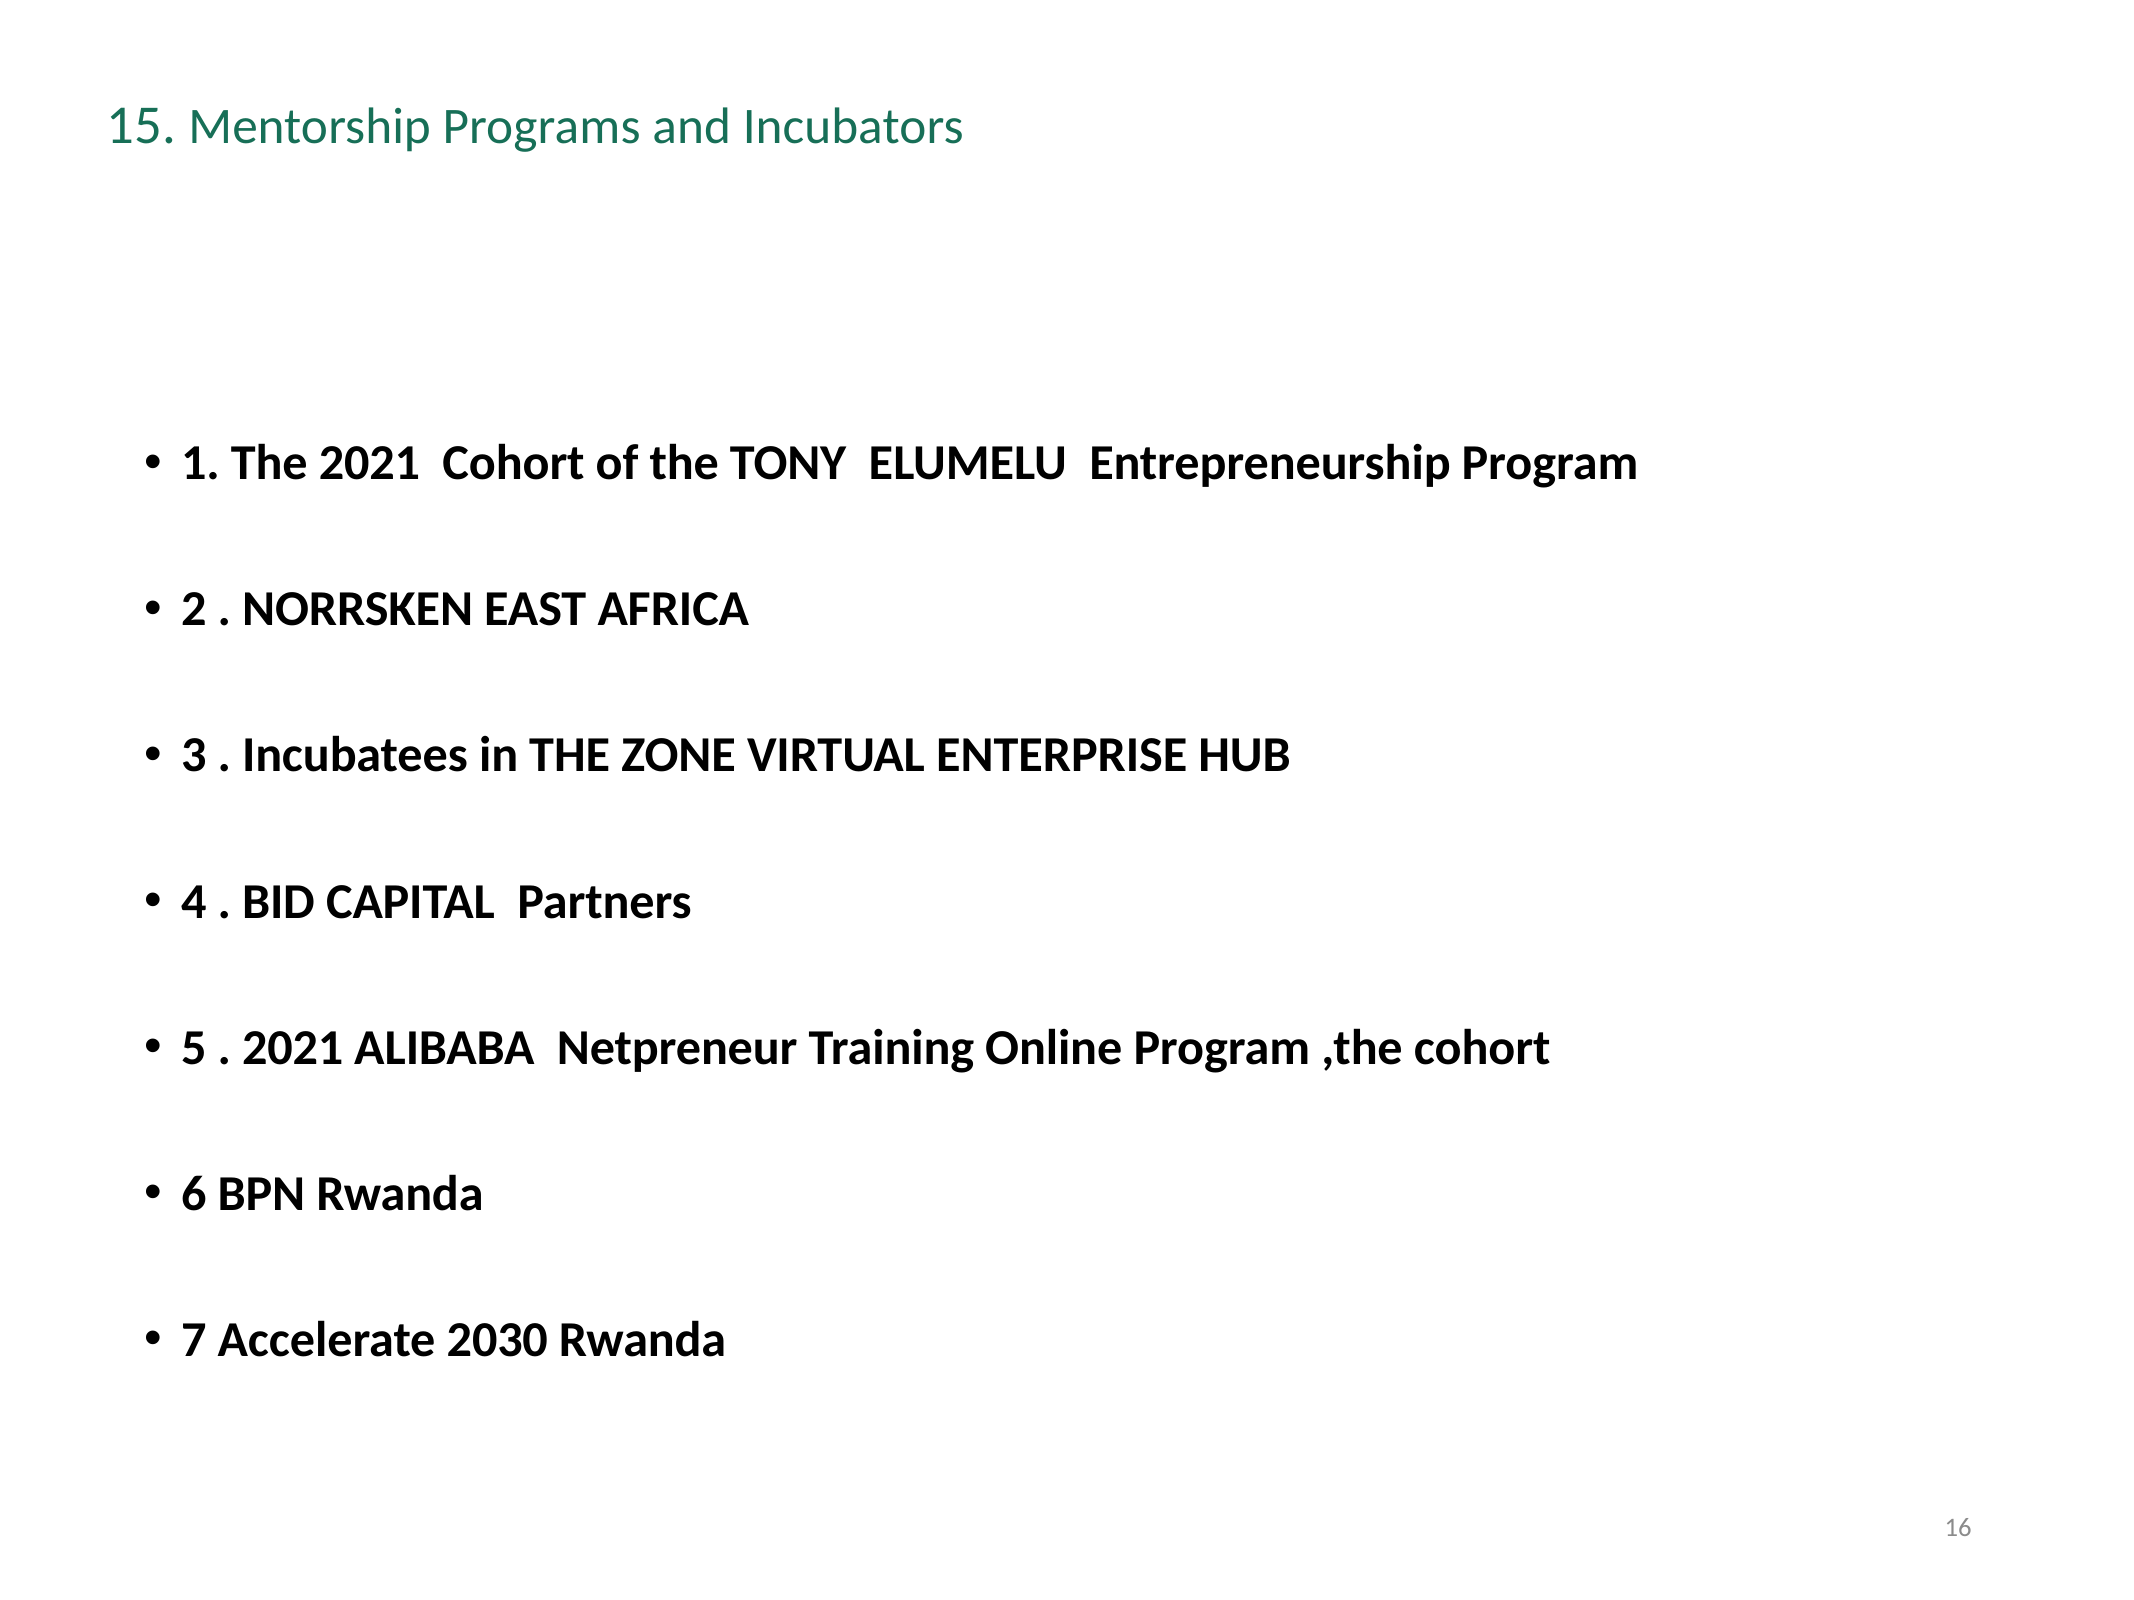

# 15. Mentorship Programs and Incubators

1. The 2021  Cohort of the TONY  ELUMELU  Entrepreneurship Program

2 . NORRSKEN EAST AFRICA

3 . Incubatees in THE ZONE VIRTUAL ENTERPRISE HUB

4 . BID CAPITAL  Partners

5 . 2021 ALIBABA  Netpreneur Training Online Program ,the cohort

6 BPN Rwanda

7 Accelerate 2030 Rwanda

16